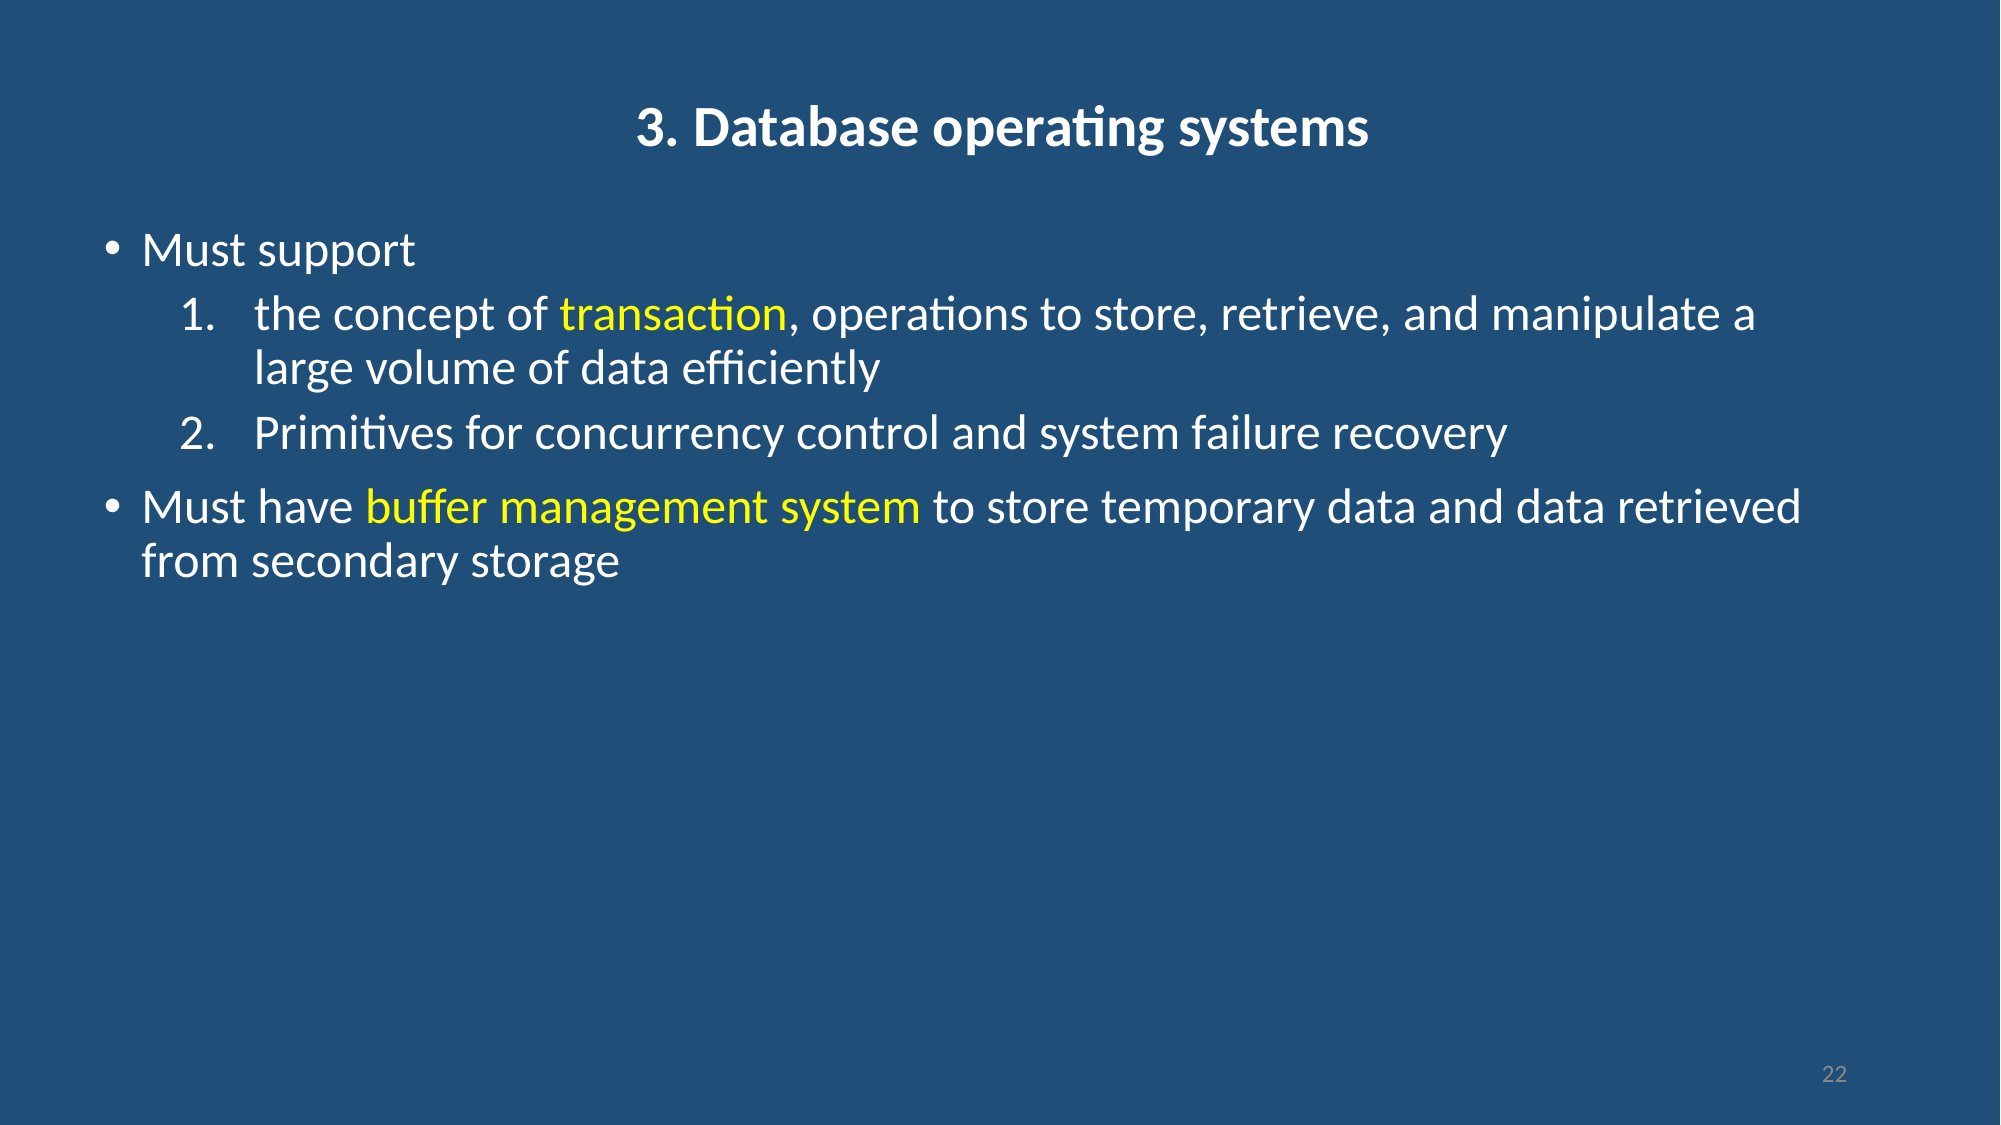

# 3. Database operating systems
Must support
the concept of transaction, operations to store, retrieve, and manipulate a large volume of data efficiently
Primitives for concurrency control and system failure recovery
Must have buffer management system to store temporary data and data retrieved from secondary storage

22